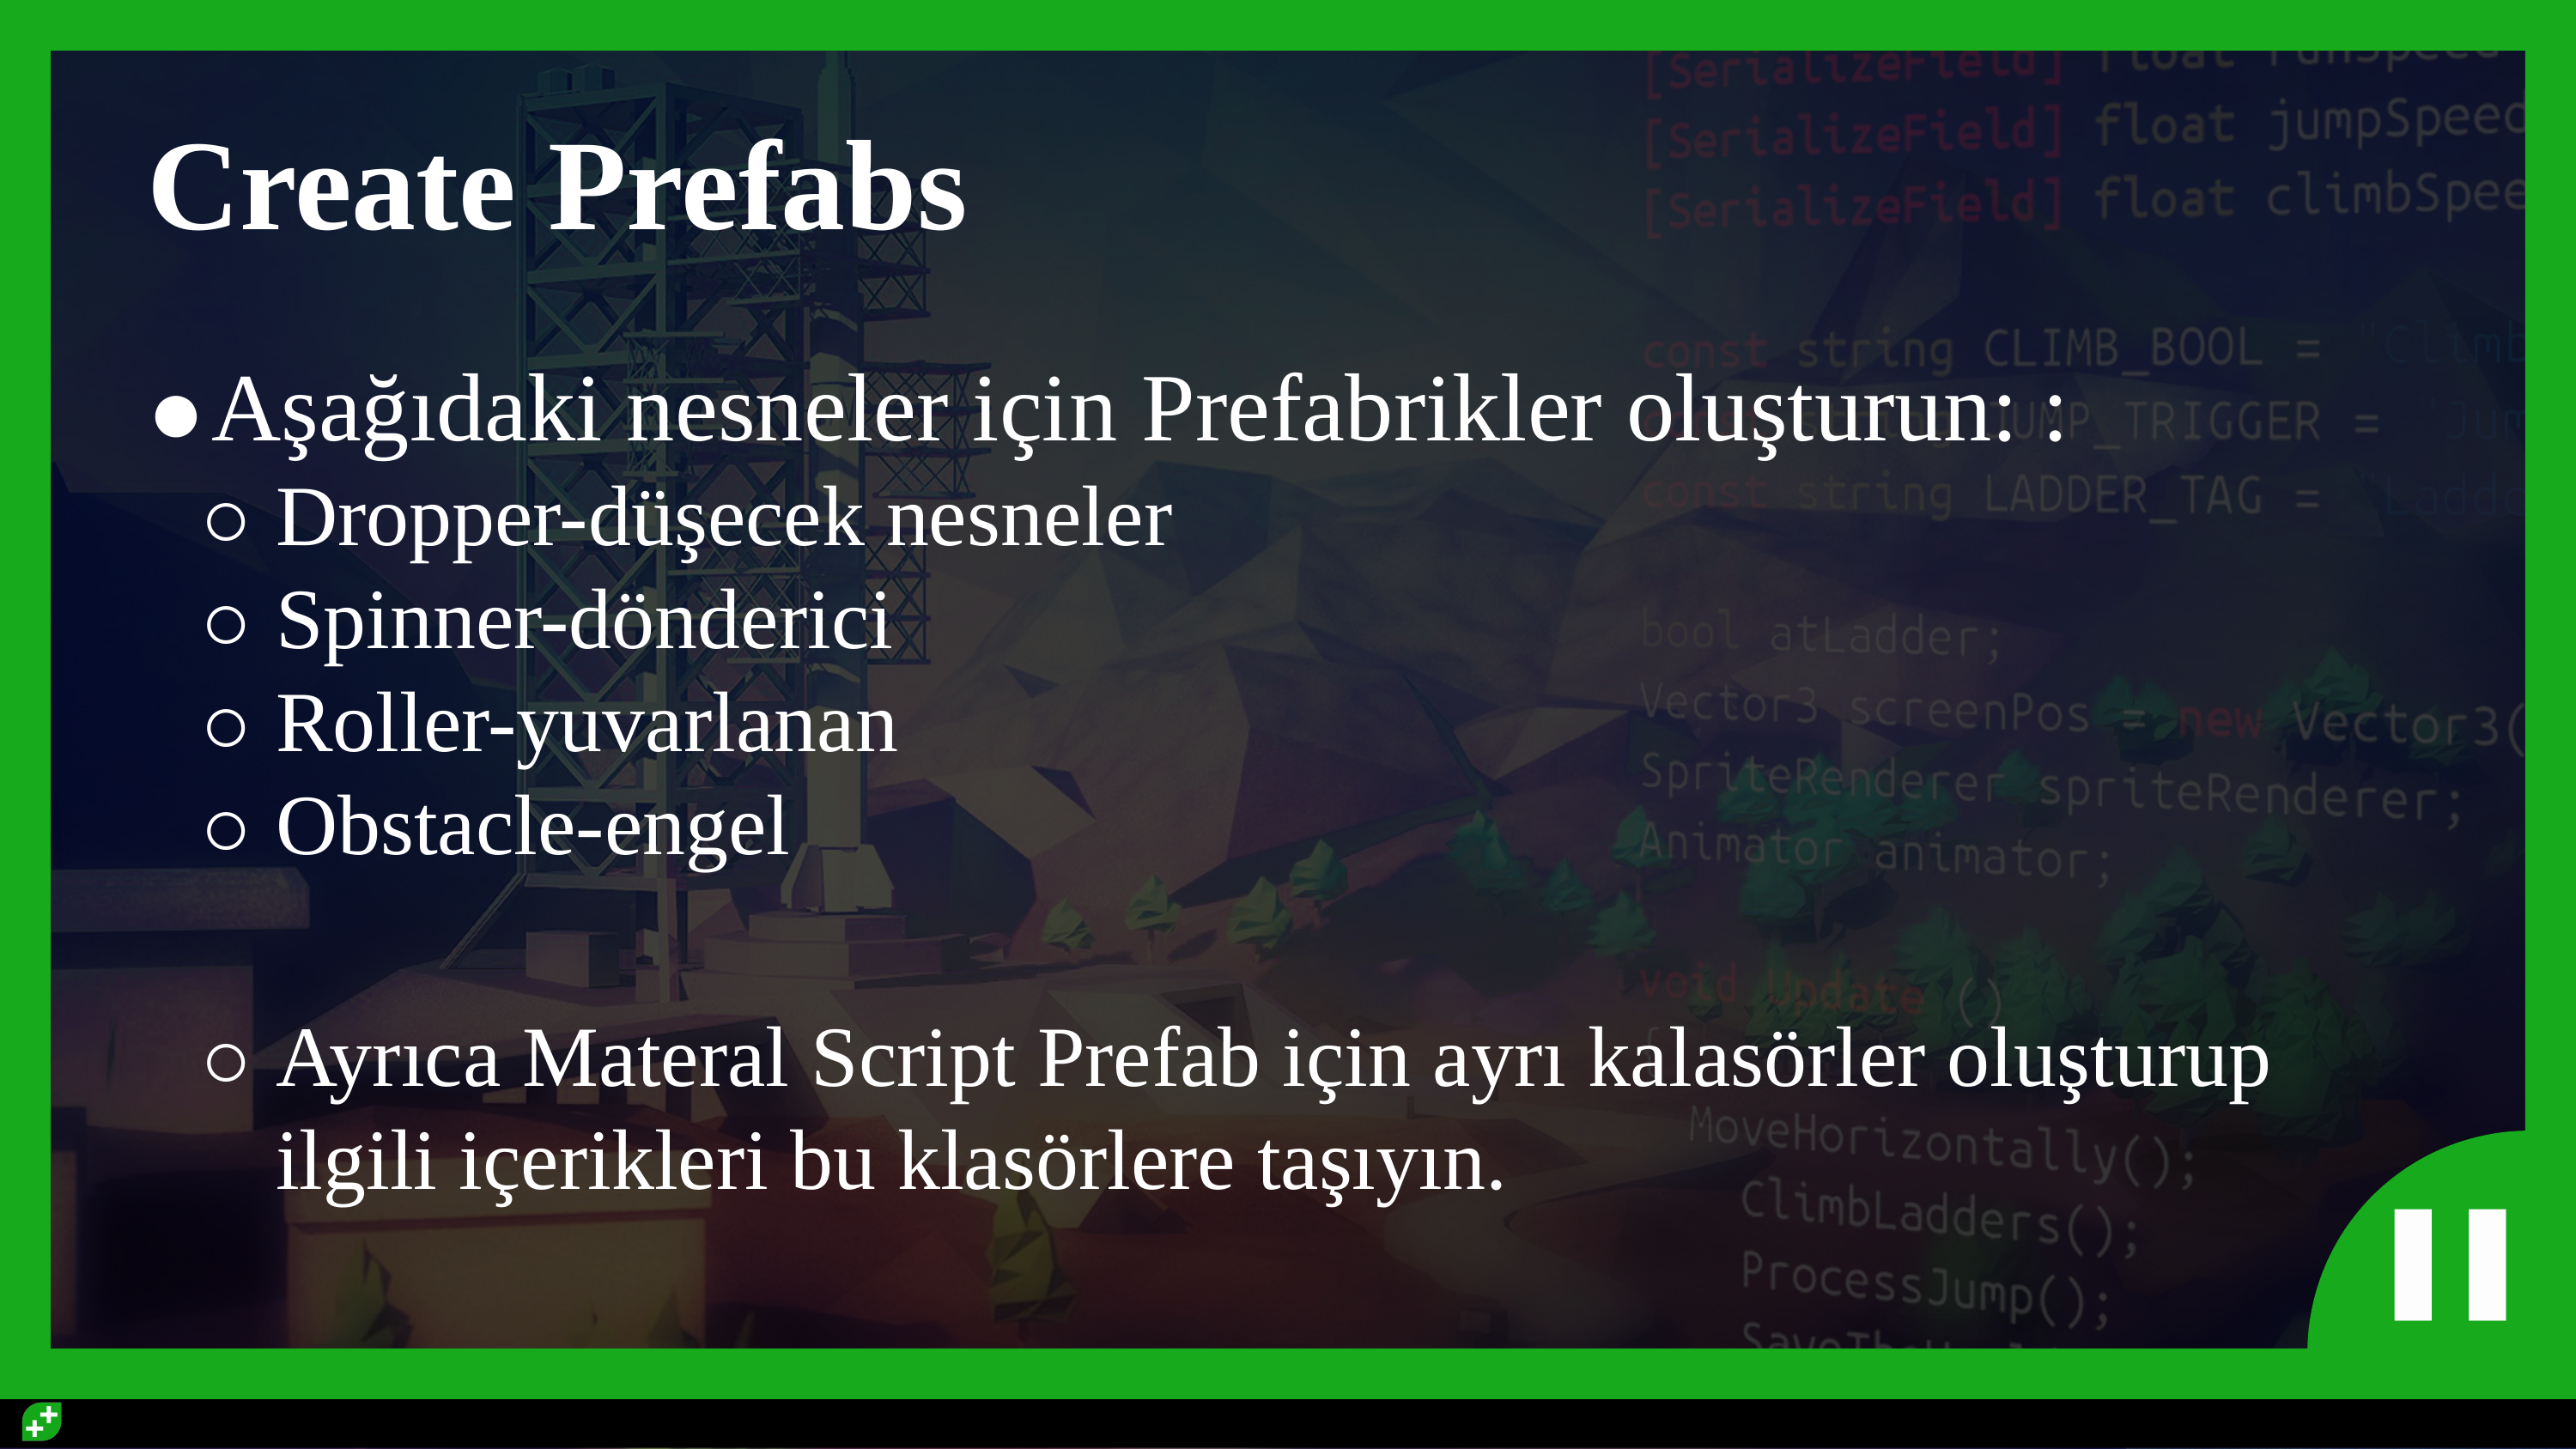

# Create Prefabs
Aşağıdaki nesneler için Prefabrikler oluşturun: :
Dropper-düşecek nesneler
Spinner-dönderici
Roller-yuvarlanan
Obstacle-engel

Ayrıca Materal Script Prefab için ayrı kalasörler oluşturup ilgili içerikleri bu klasörlere taşıyın.